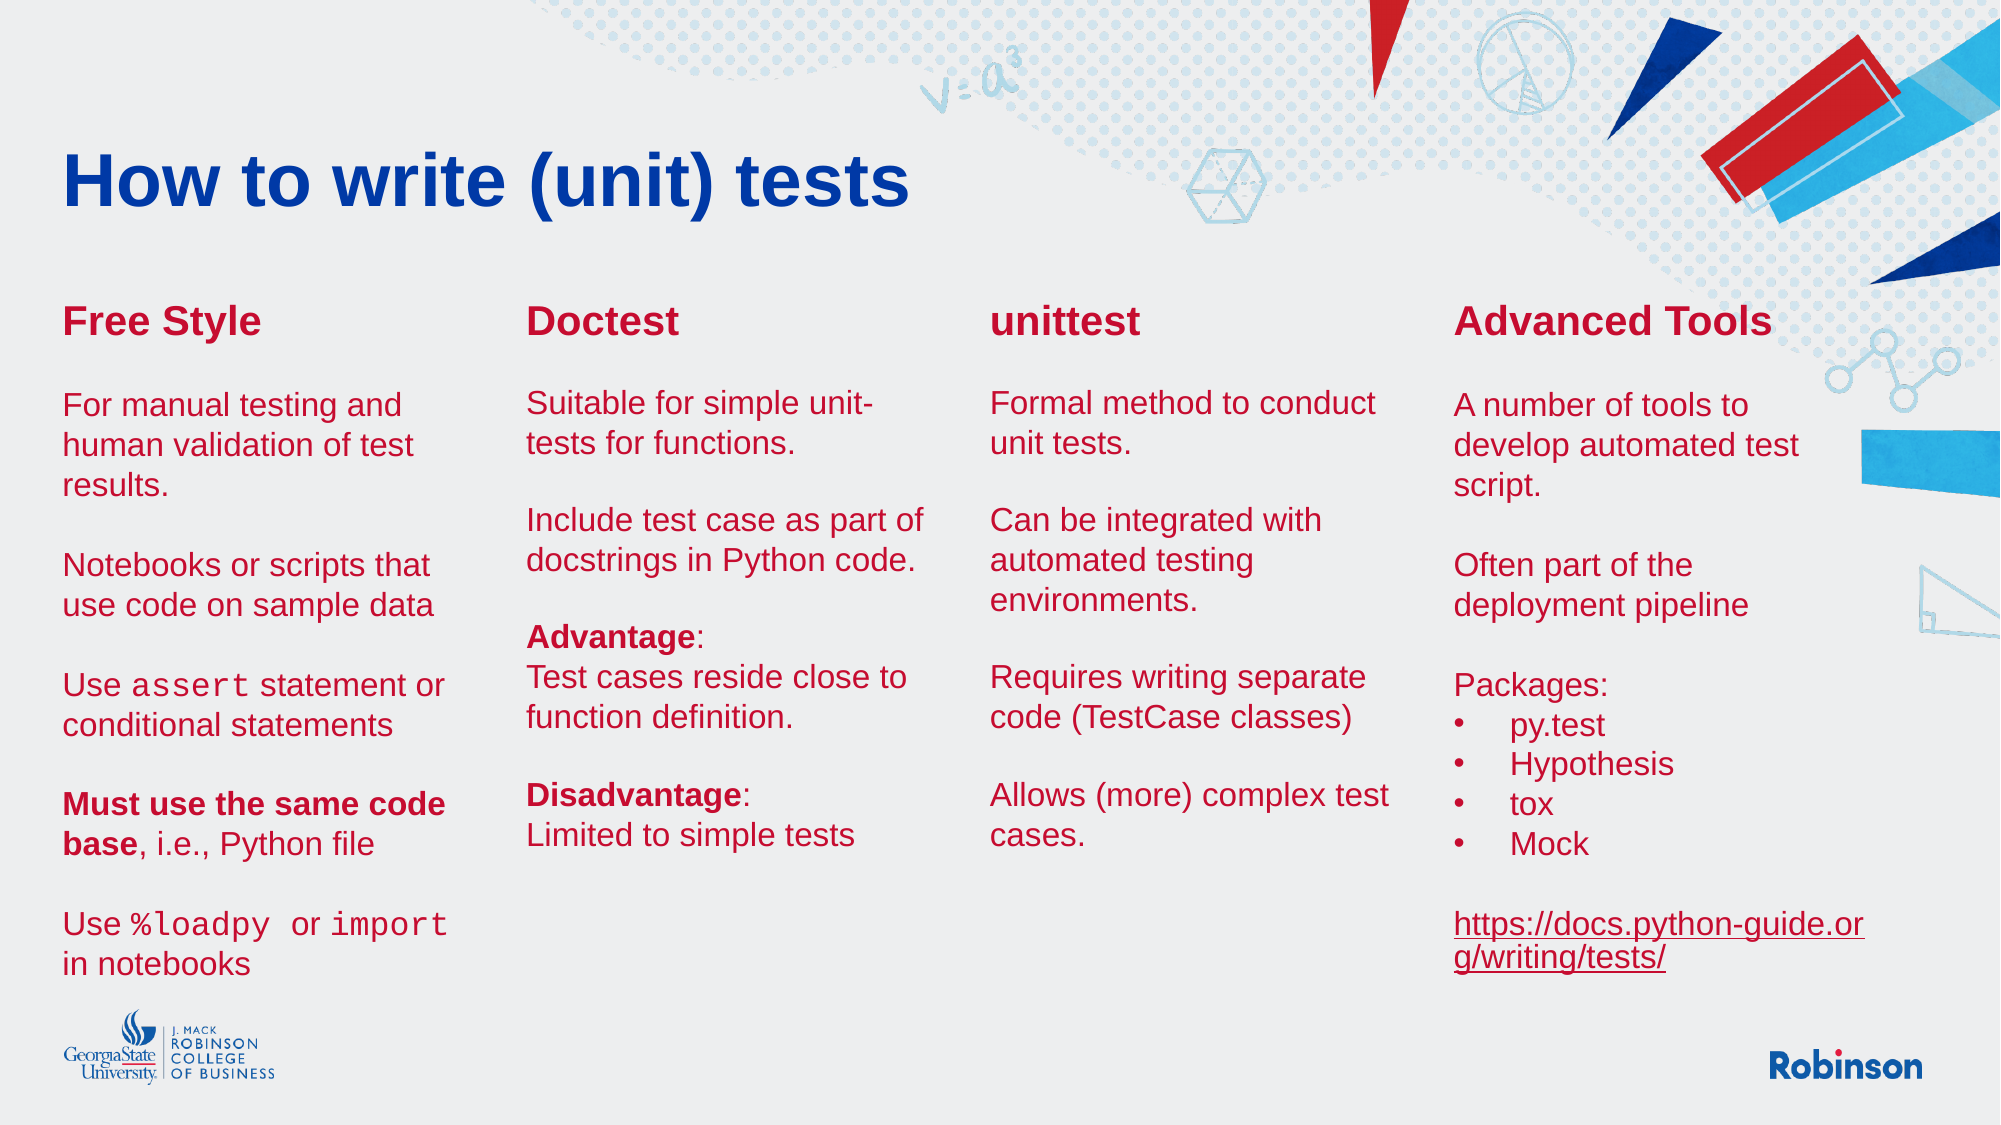

# How to write (unit) tests
Free Style
For manual testing and human validation of test results.
Notebooks or scripts that use code on sample data
Use assert statement or conditional statements

Must use the same code base, i.e., Python file
Use %loadpy or import in notebooks

Doctest
Suitable for simple unit-tests for functions.
Include test case as part of docstrings in Python code.
Advantage:
Test cases reside close to function definition.
Disadvantage:
Limited to simple tests
unittest
Formal method to conduct unit tests.
Can be integrated with automated testing environments.
Requires writing separate code (TestCase classes)
Allows (more) complex test cases.
Advanced Tools
A number of tools to develop automated test script.
Often part of the deployment pipeline
Packages:
py.test
Hypothesis
tox
Mock
https://docs.python-guide.org/writing/tests/